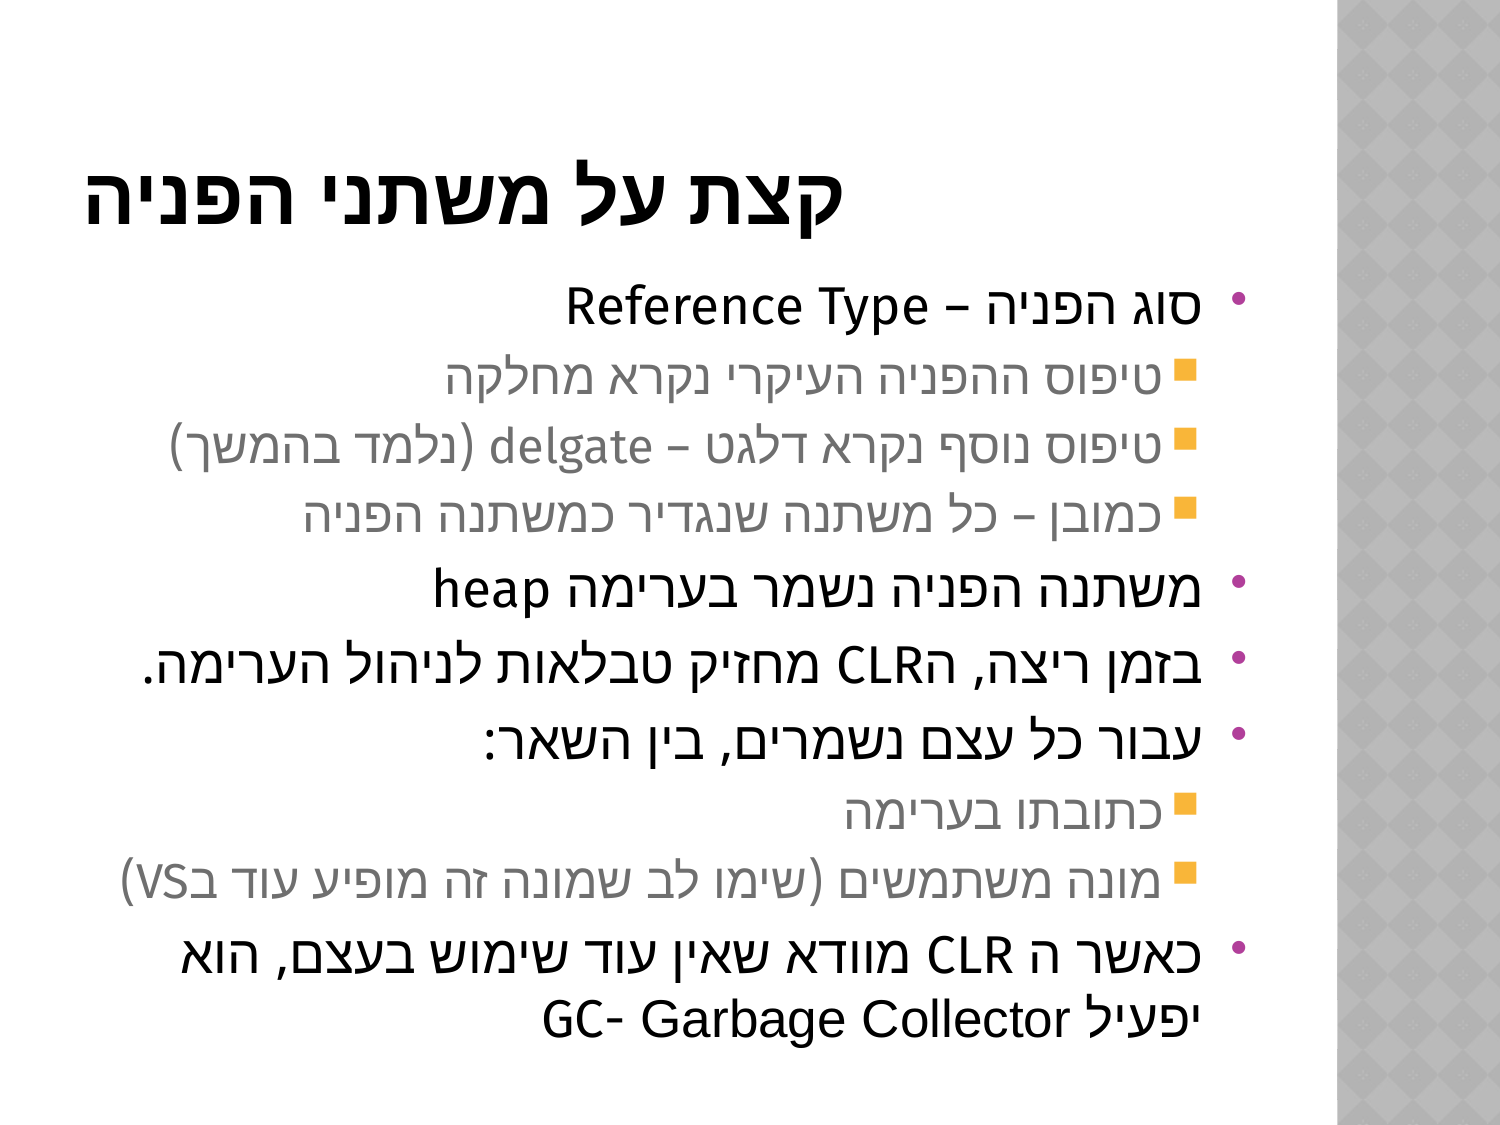

# קצת על משתני הפניה
סוג הפניה – Reference Type
טיפוס ההפניה העיקרי נקרא מחלקה
טיפוס נוסף נקרא דלגט – delgate (נלמד בהמשך)
כמובן – כל משתנה שנגדיר כמשתנה הפניה
משתנה הפניה נשמר בערימה heap
בזמן ריצה, הCLR מחזיק טבלאות לניהול הערימה.
עבור כל עצם נשמרים, בין השאר:
כתובתו בערימה
מונה משתמשים (שימו לב שמונה זה מופיע עוד בVS)
כאשר ה CLR מוודא שאין עוד שימוש בעצם, הוא יפעיל GC- Garbage Collector